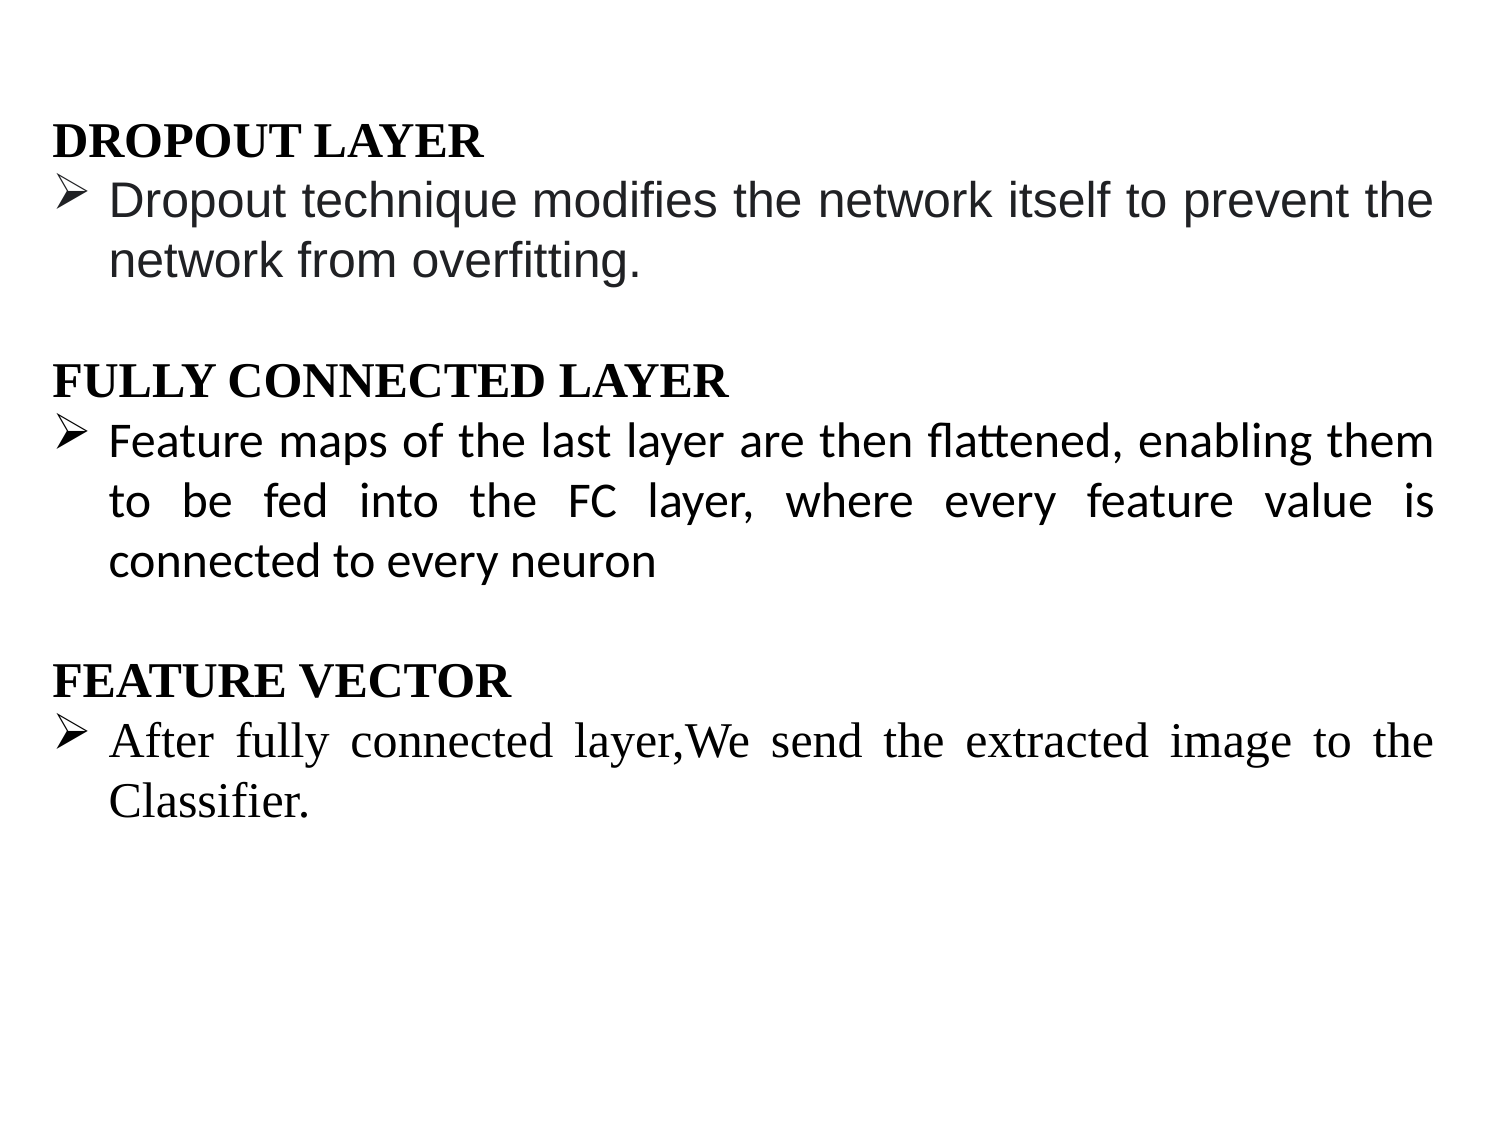

DROPOUT LAYER
Dropout technique modifies the network itself to prevent the network from overfitting.

FULLY CONNECTED LAYER
Feature maps of the last layer are then flattened, enabling them to be fed into the FC layer, where every feature value is connected to every neuron

FEATURE VECTOR
After fully connected layer,We send the extracted image to the Classifier.